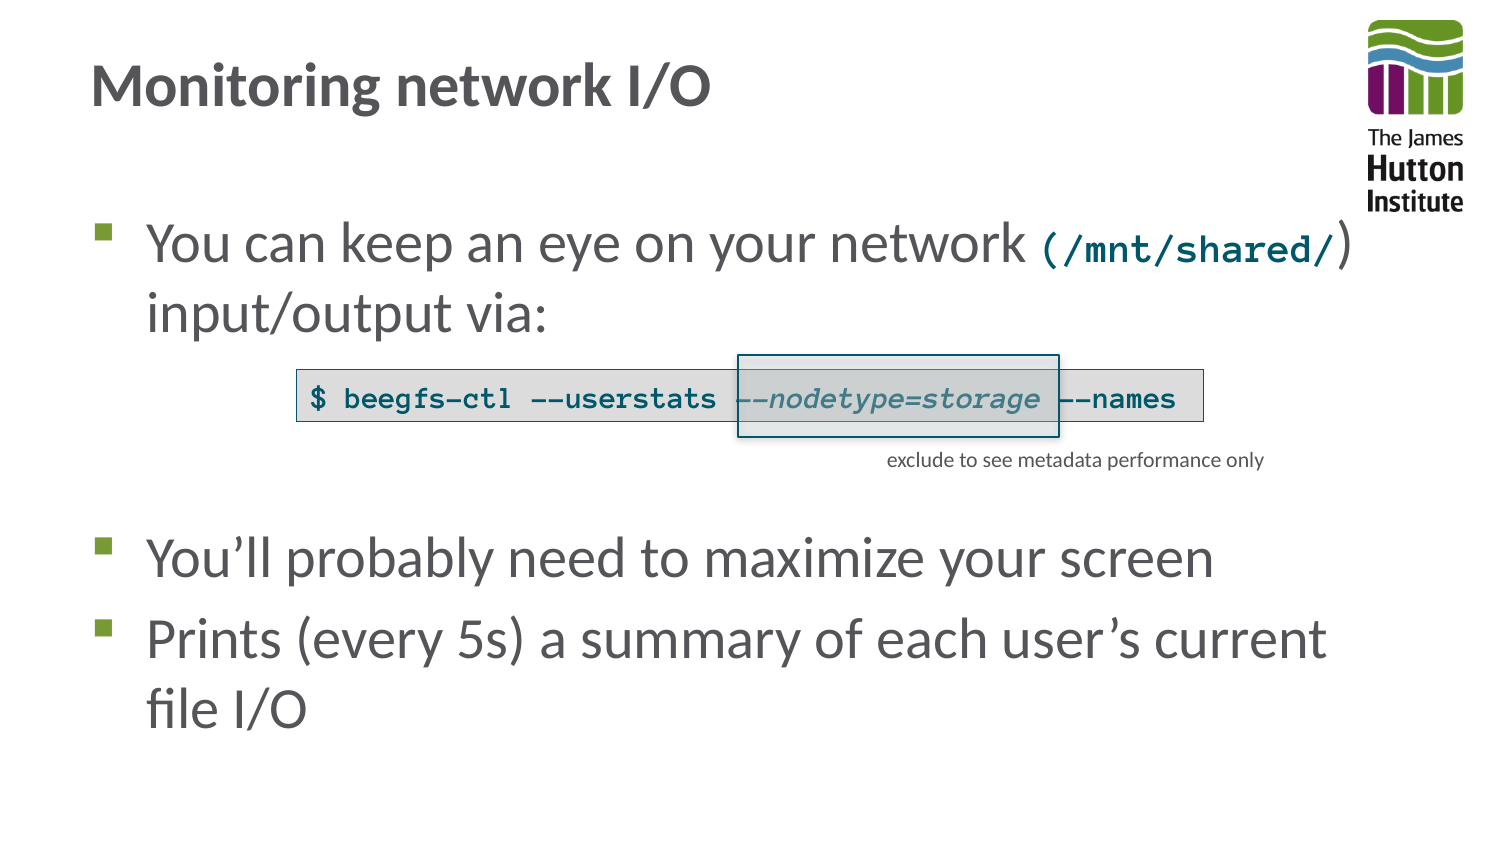

# Monitoring network I/O
You can keep an eye on your network (/mnt/shared/) input/output via:

You’ll probably need to maximize your screen
Prints (every 5s) a summary of each user’s current file I/O

$ beegfs-ctl --userstats --nodetype=storage --names
exclude to see metadata performance only